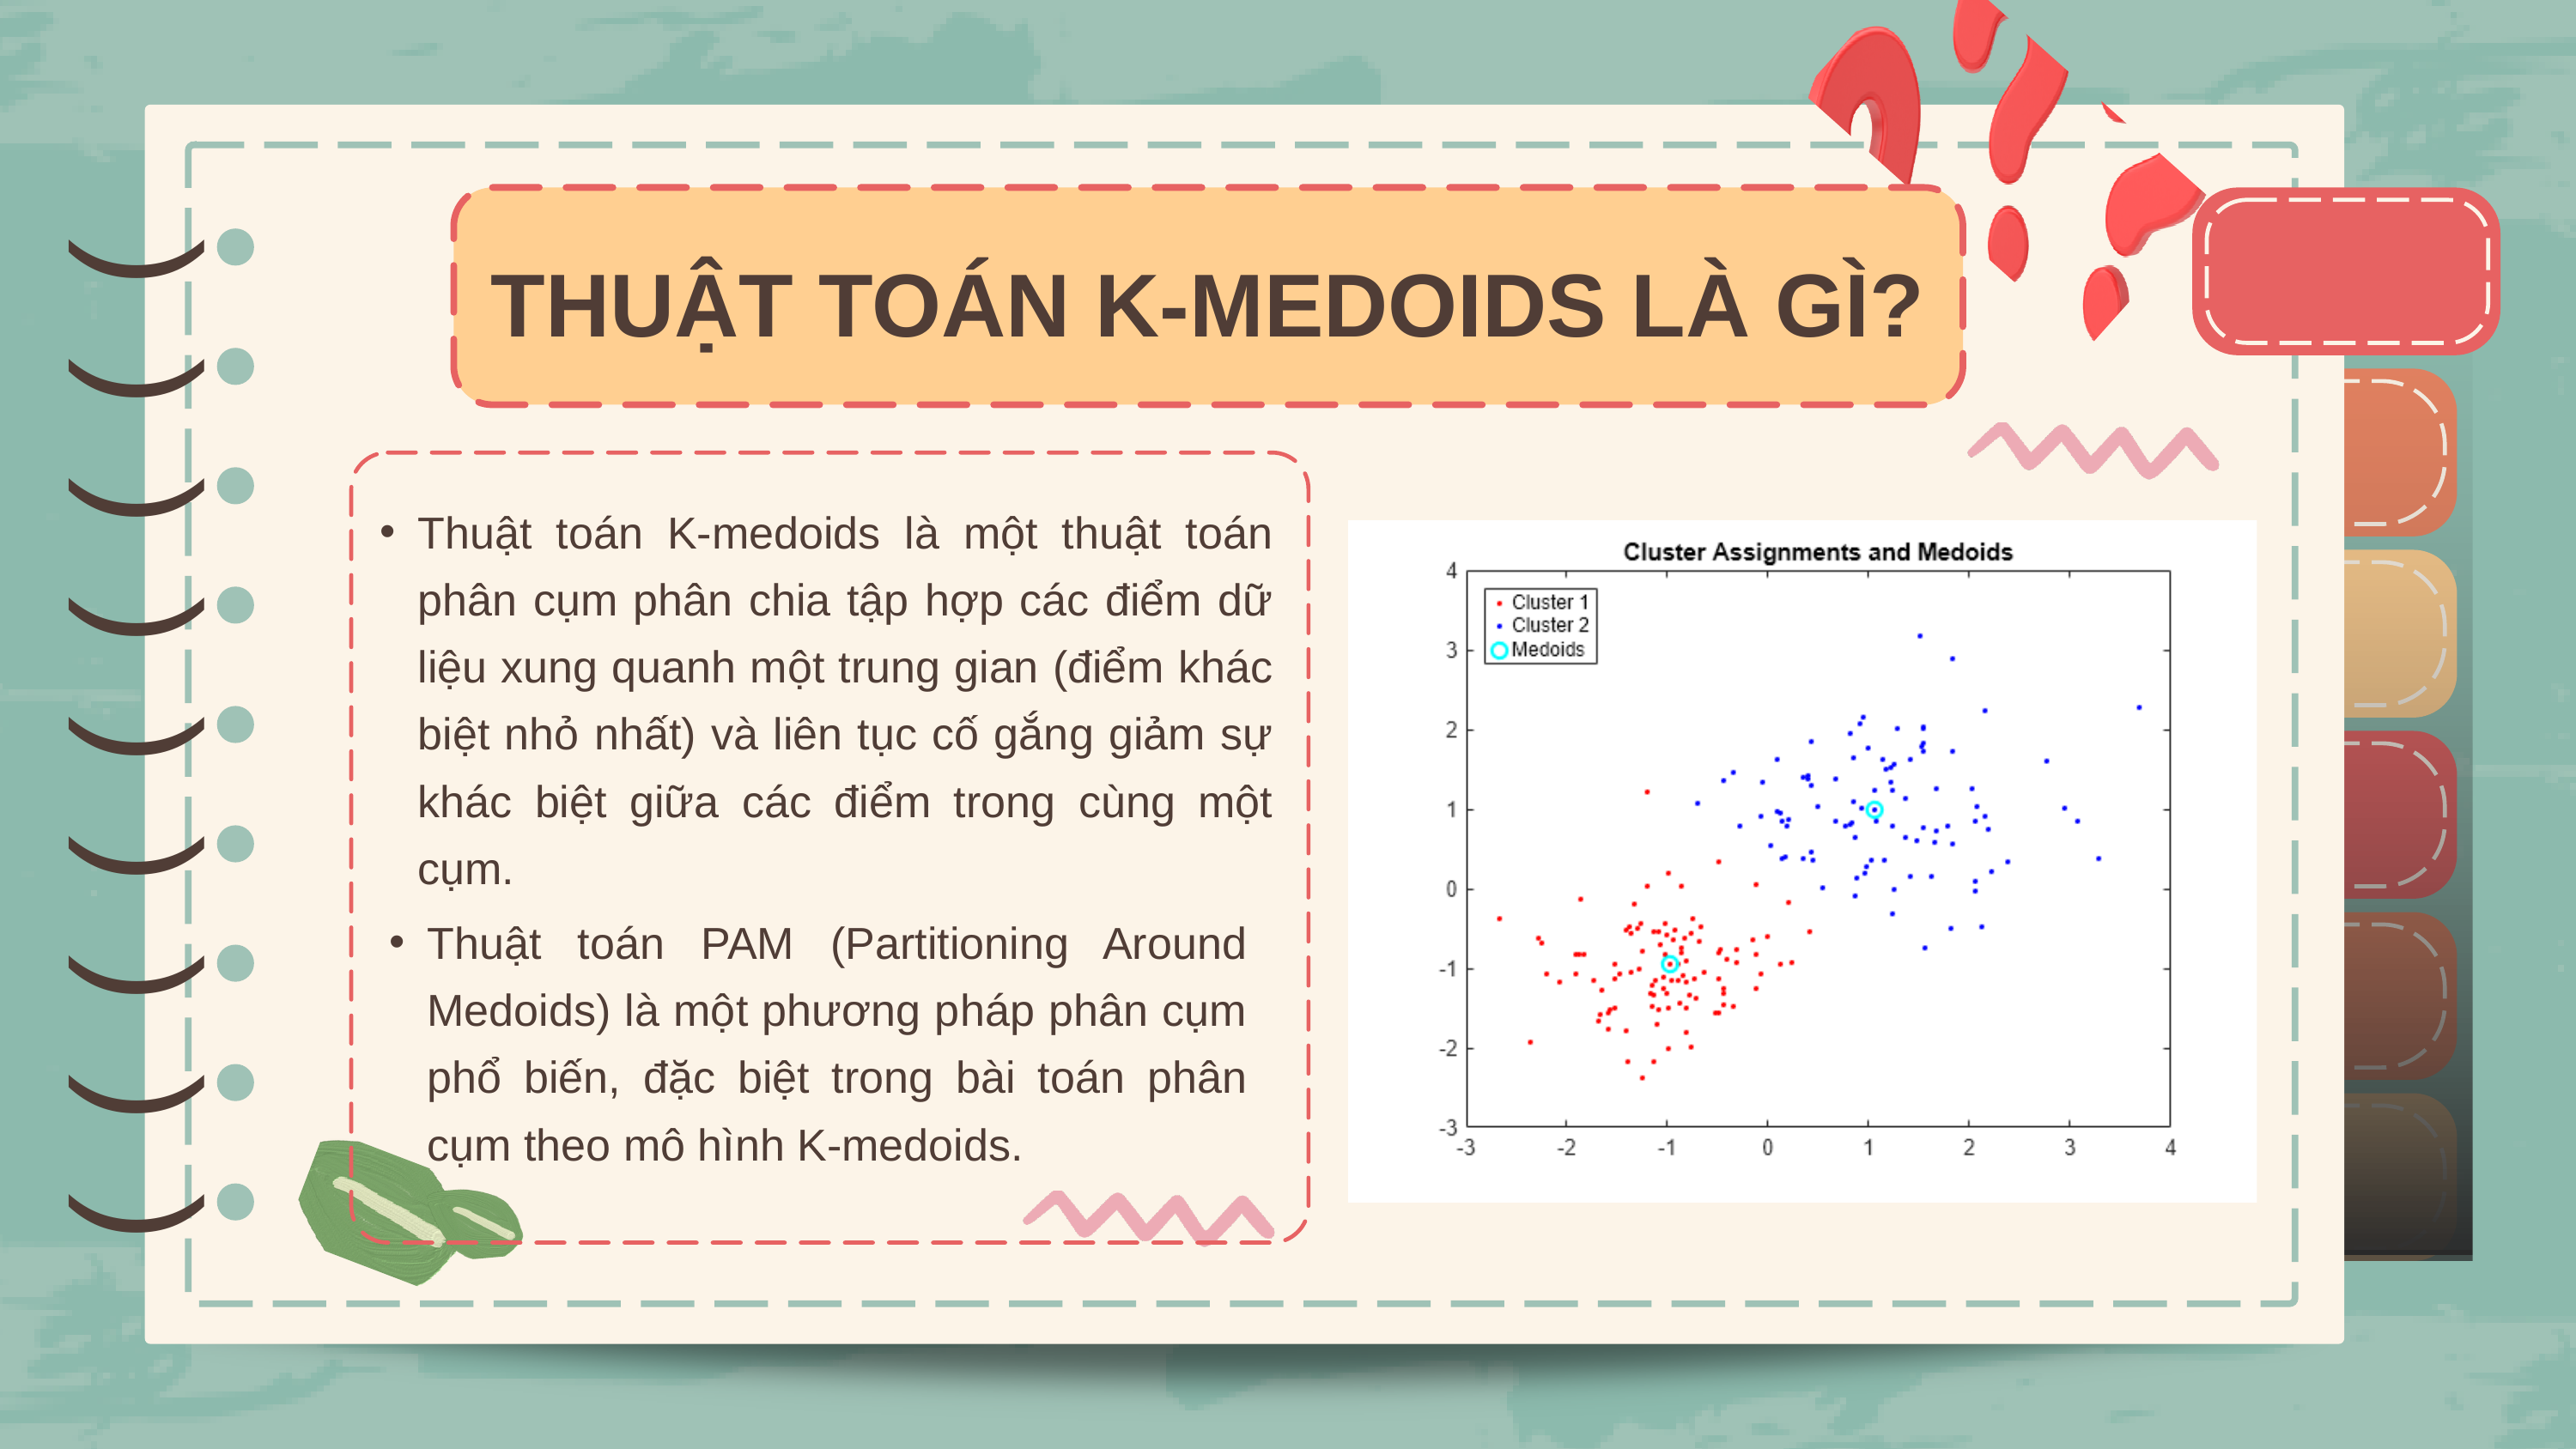

THUẬT TOÁN K-MEDOIDS LÀ GÌ?

)
)
)
)
)
)
)
)
)

)
)
)
)
)
)
)
)
)

Thuật toán K-medoids là một thuật toán phân cụm phân chia tập hợp các điểm dữ liệu xung quanh một trung gian (điểm khác biệt nhỏ nhất) và liên tục cố gắng giảm sự khác biệt giữa các điểm trong cùng một cụm.

Thuật toán PAM (Partitioning Around Medoids) là một phương pháp phân cụm phổ biến, đặc biệt trong bài toán phân cụm theo mô hình K-medoids.